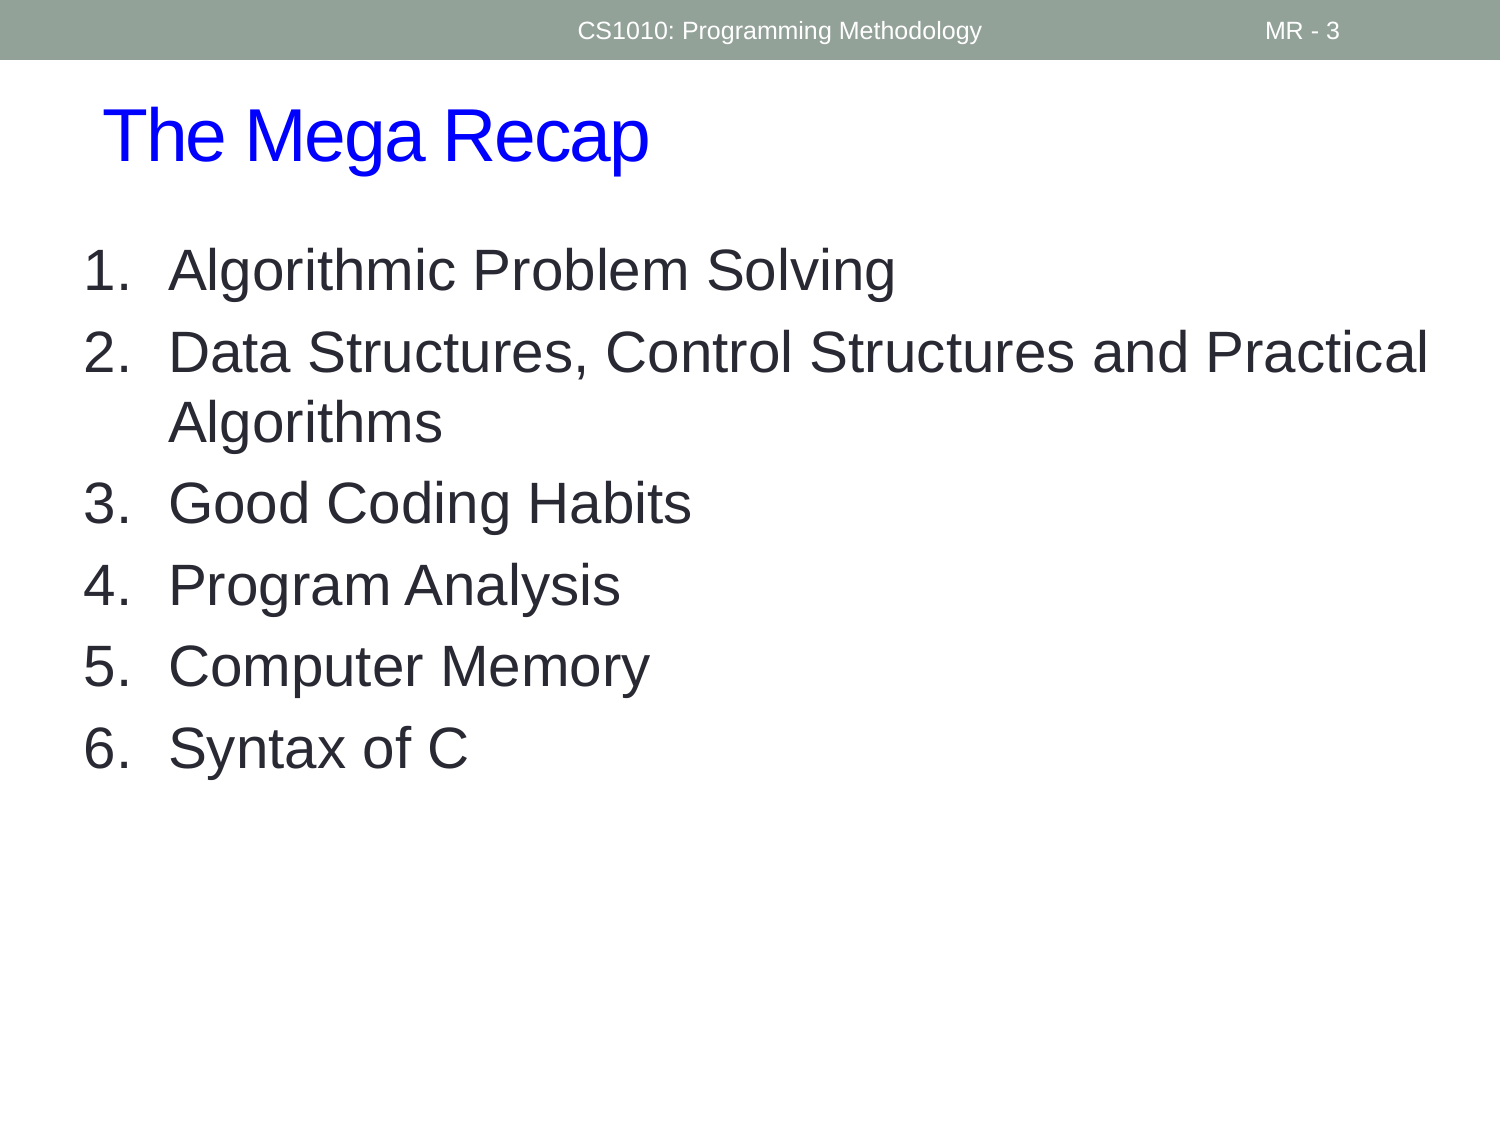

CS1010: Programming Methodology
MR - 3
# The Mega Recap
Algorithmic Problem Solving
Data Structures, Control Structures and Practical Algorithms
Good Coding Habits
Program Analysis
Computer Memory
Syntax of C